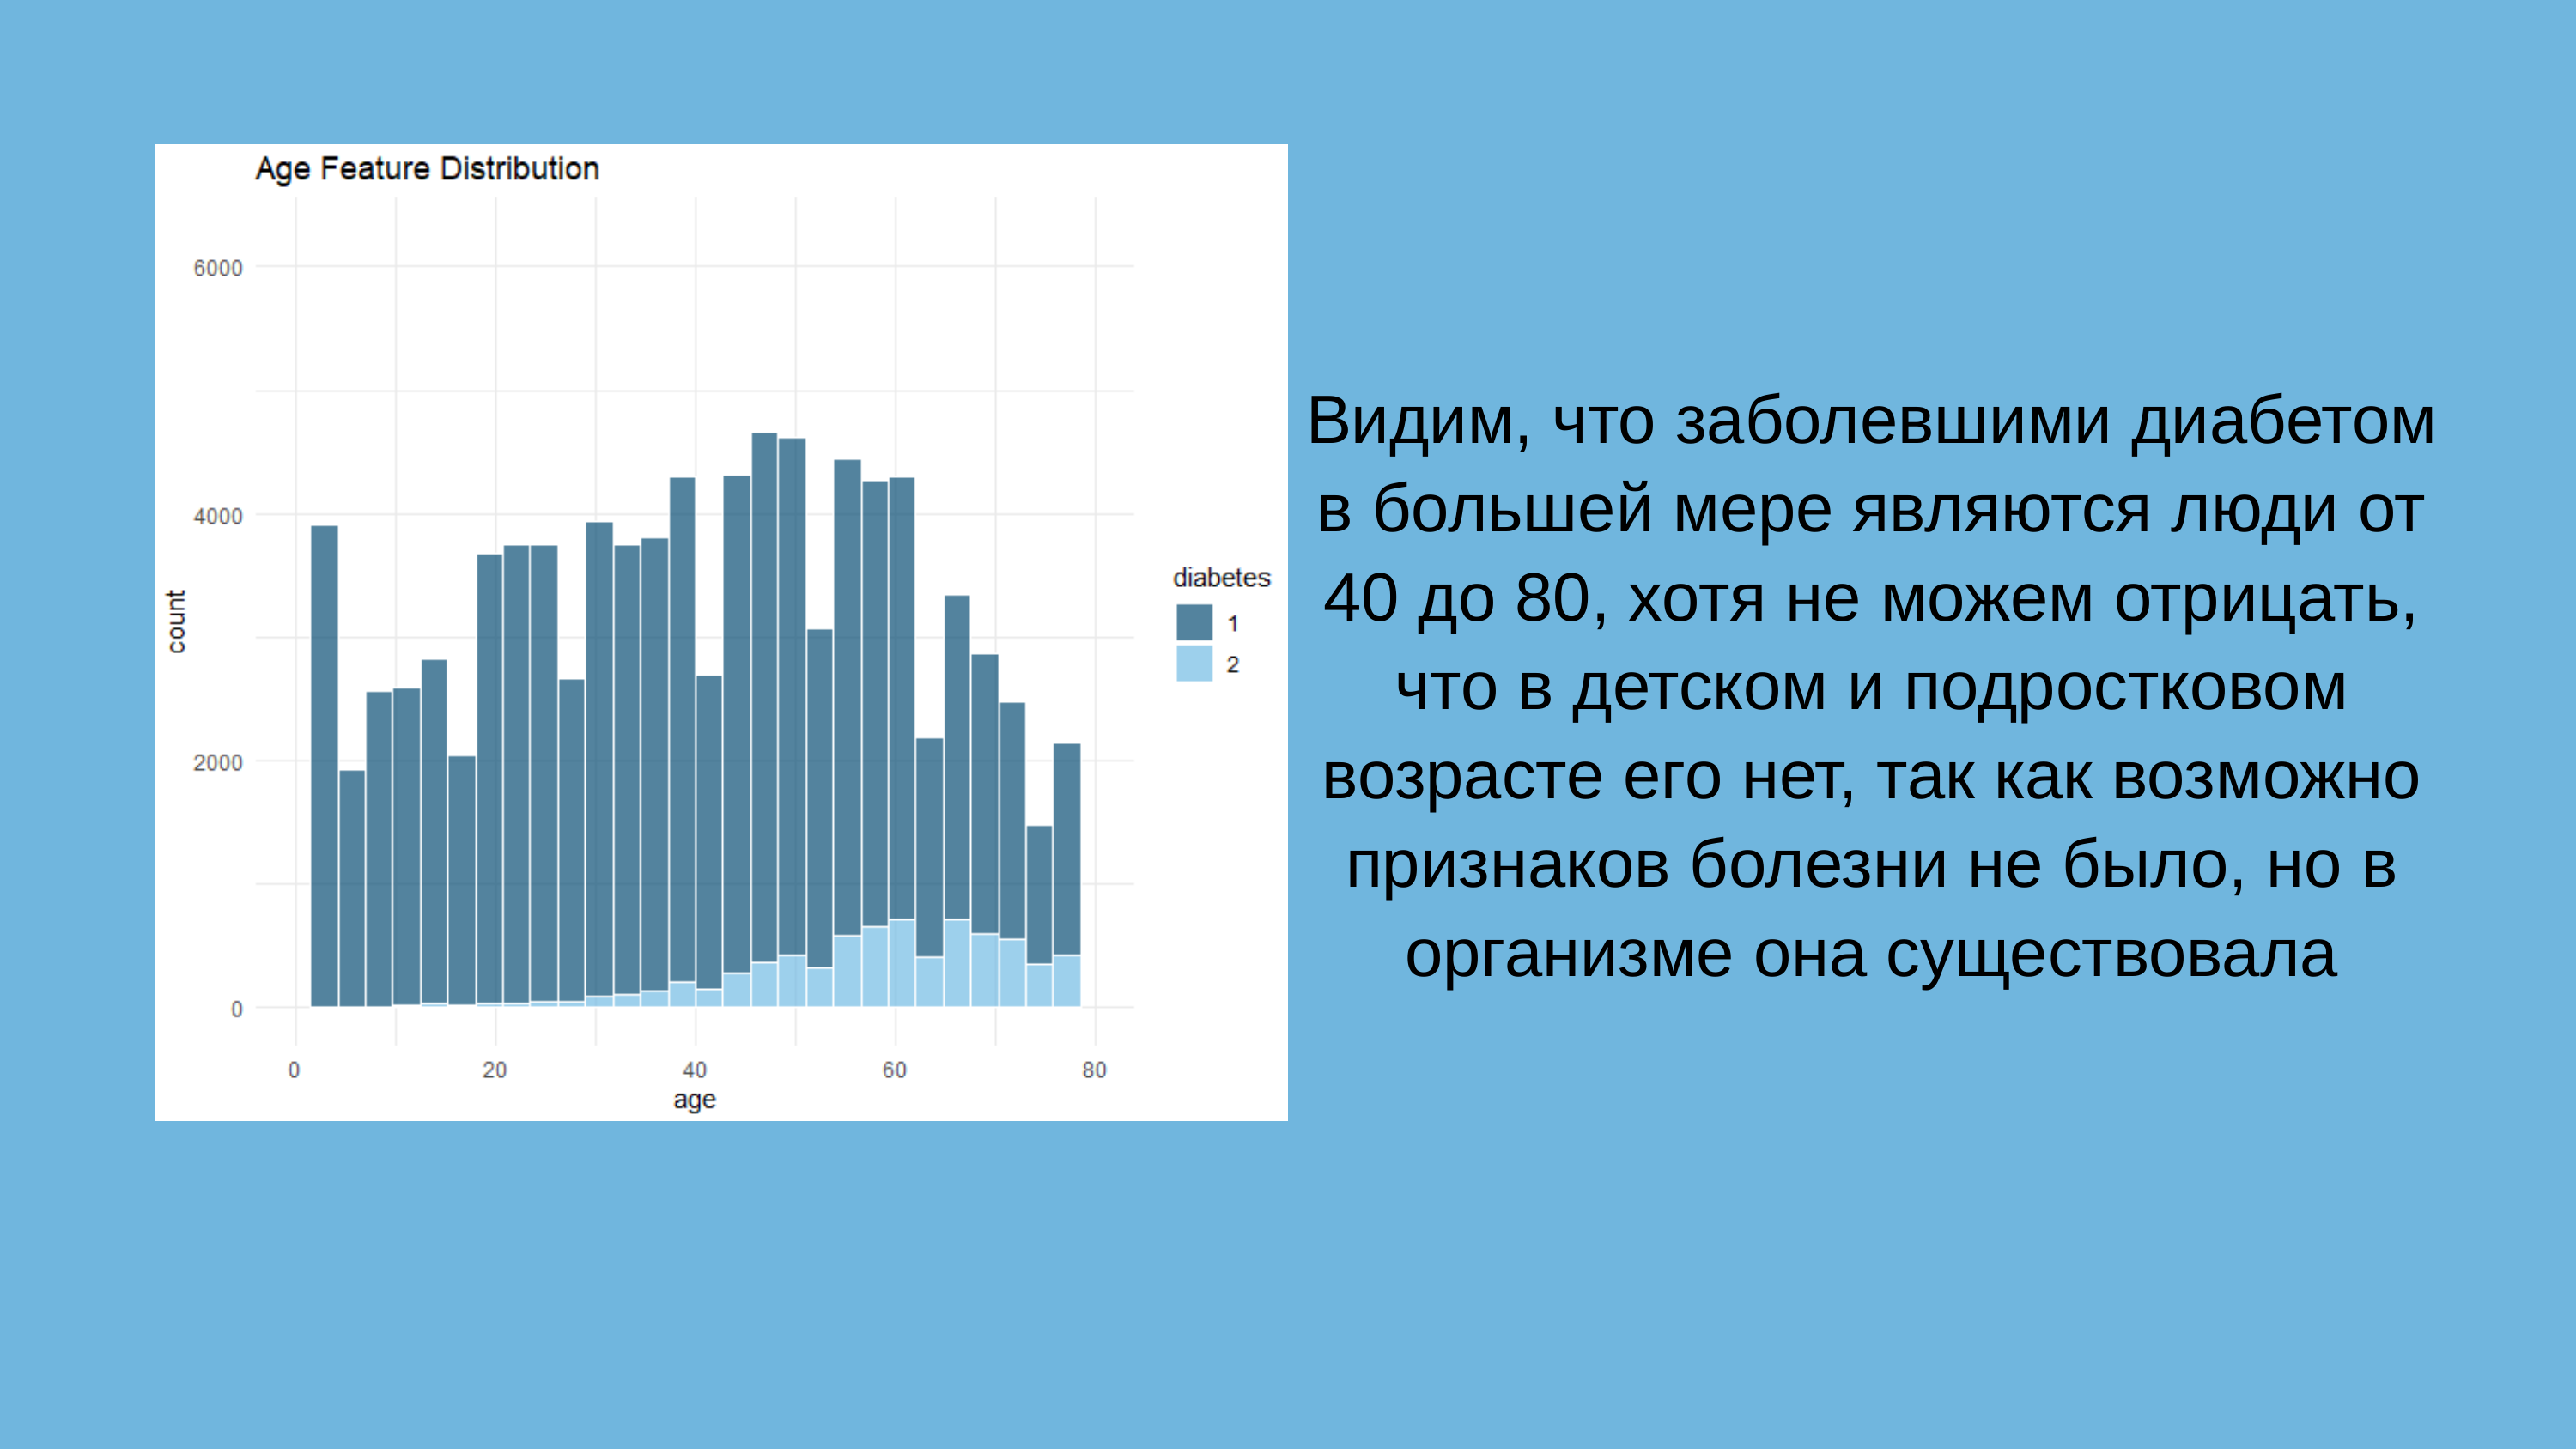

Видим, что заболевшими диабетом в большей мере являются люди от 40 до 80, хотя не можем отрицать, что в детском и подростковом возрасте его нет, так как возможно признаков болезни не было, но в организме она существовала